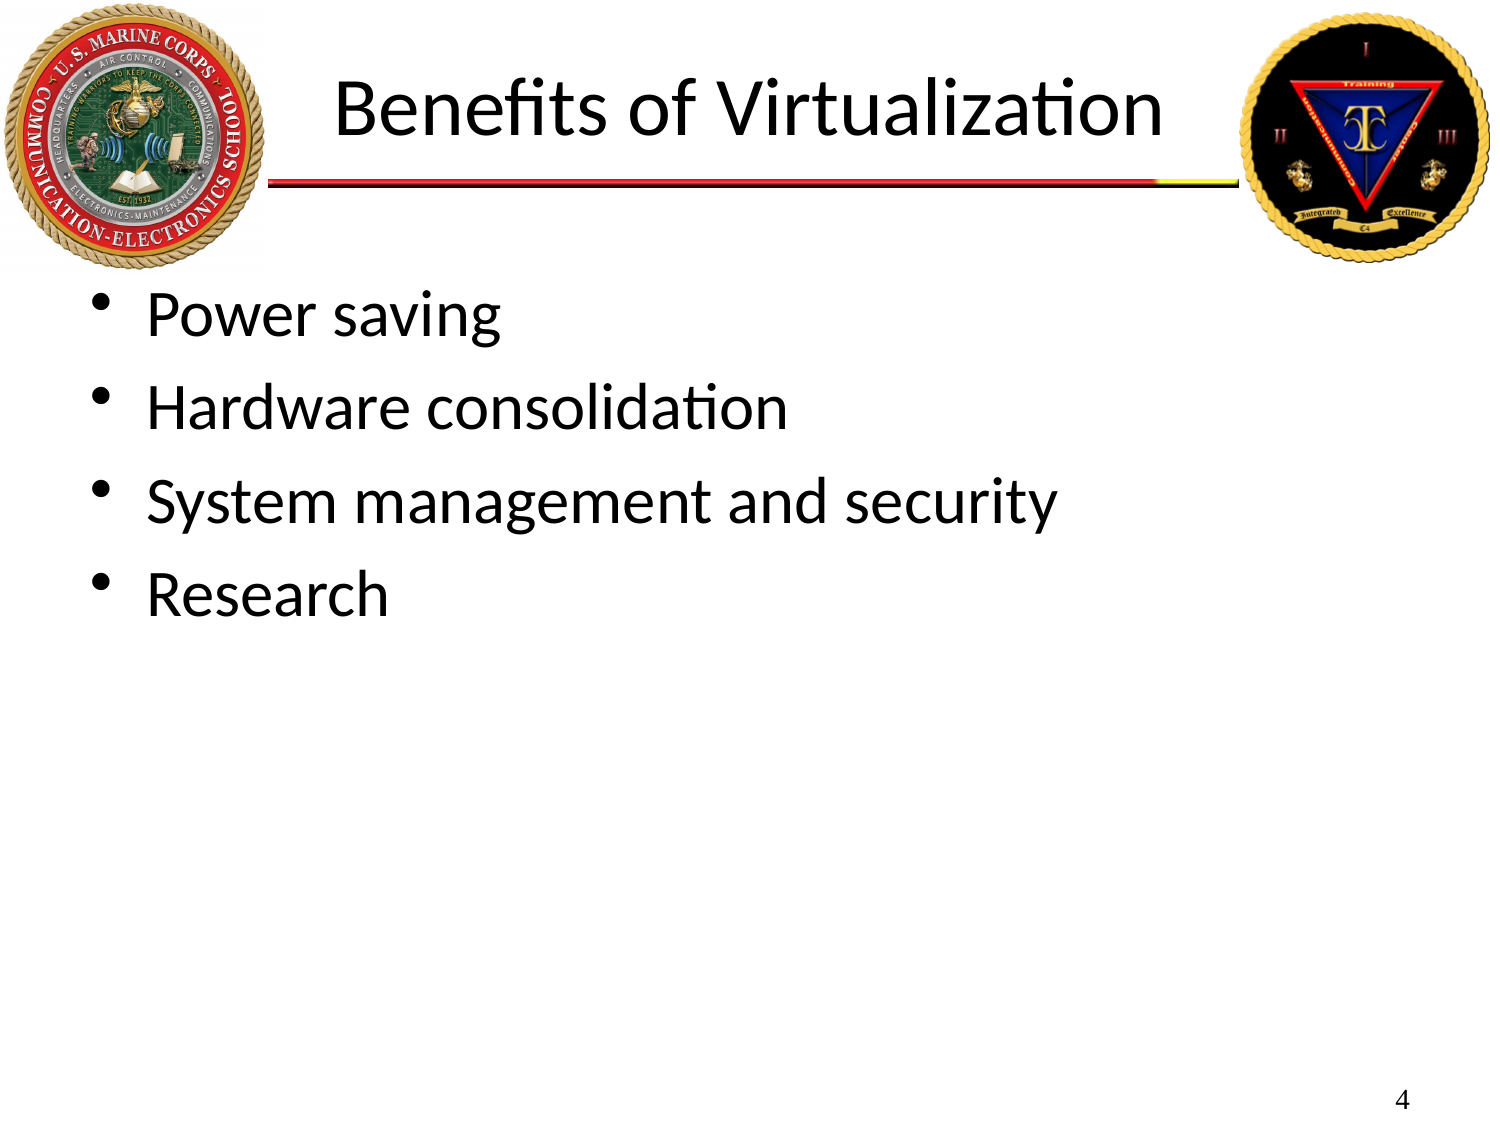

# Benefits of Virtualization
Power saving
Hardware consolidation
System management and security
Research